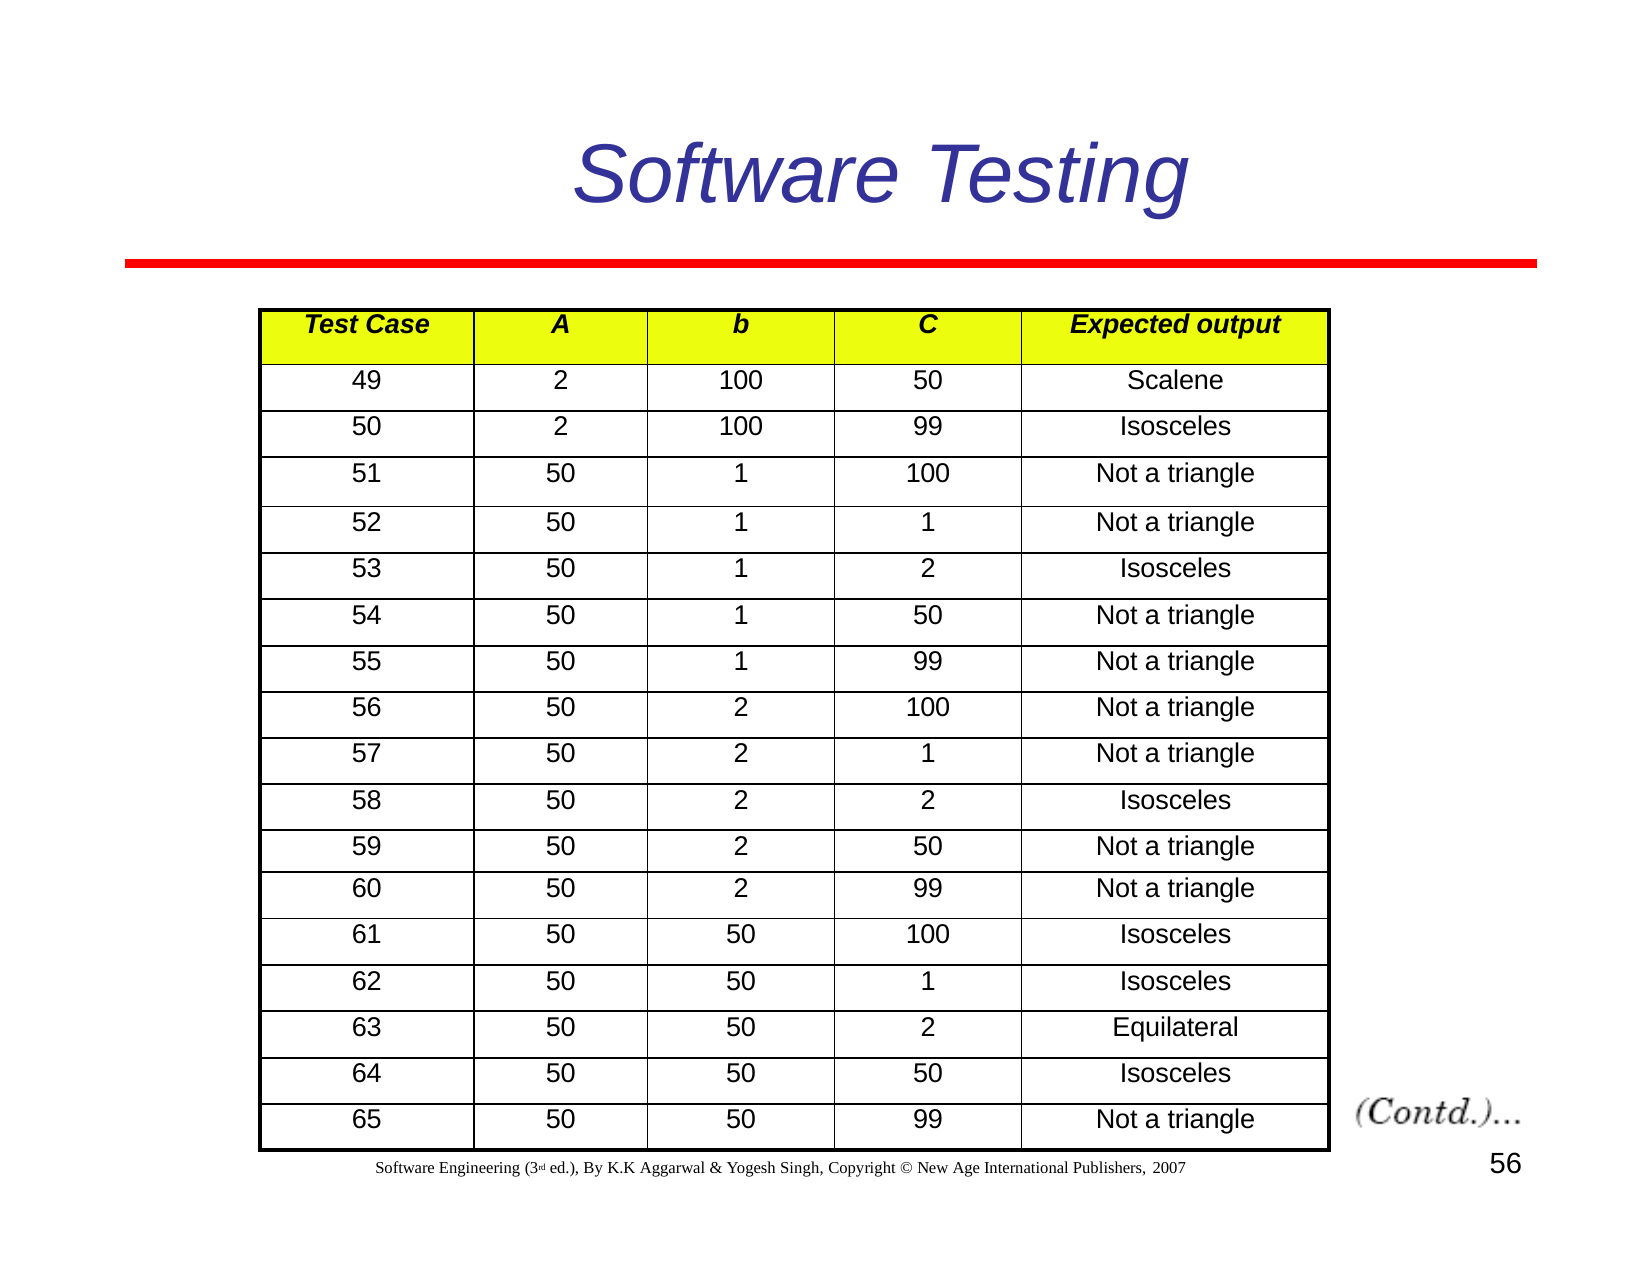

# Software Testing

| Test Case | A | b | C | Expected output |
| --- | --- | --- | --- | --- |
| 49 | 2 | 100 | 50 | Scalene |
| 50 | 2 | 100 | 99 | Isosceles |
| 51 | 50 | 1 | 100 | Not a triangle |
| 52 | 50 | 1 | 1 | Not a triangle |
| 53 | 50 | 1 | 2 | Isosceles |
| 54 | 50 | 1 | 50 | Not a triangle |
| 55 | 50 | 1 | 99 | Not a triangle |
| 56 | 50 | 2 | 100 | Not a triangle |
| 57 | 50 | 2 | 1 | Not a triangle |
| 58 | 50 | 2 | 2 | Isosceles |
| 59 | 50 | 2 | 50 | Not a triangle |
| 60 | 50 | 2 | 99 | Not a triangle |
| 61 | 50 | 50 | 100 | Isosceles |
| 62 | 50 | 50 | 1 | Isosceles |
| 63 | 50 | 50 | 2 | Equilateral |
| 64 | 50 | 50 | 50 | Isosceles |
| 65 | 50 | 50 | 99 | Not a triangle |

56
Software Engineering (3rd  ed.), By K.K Aggarwal & Yogesh Singh, Copyright © New Age International Publishers, 2007